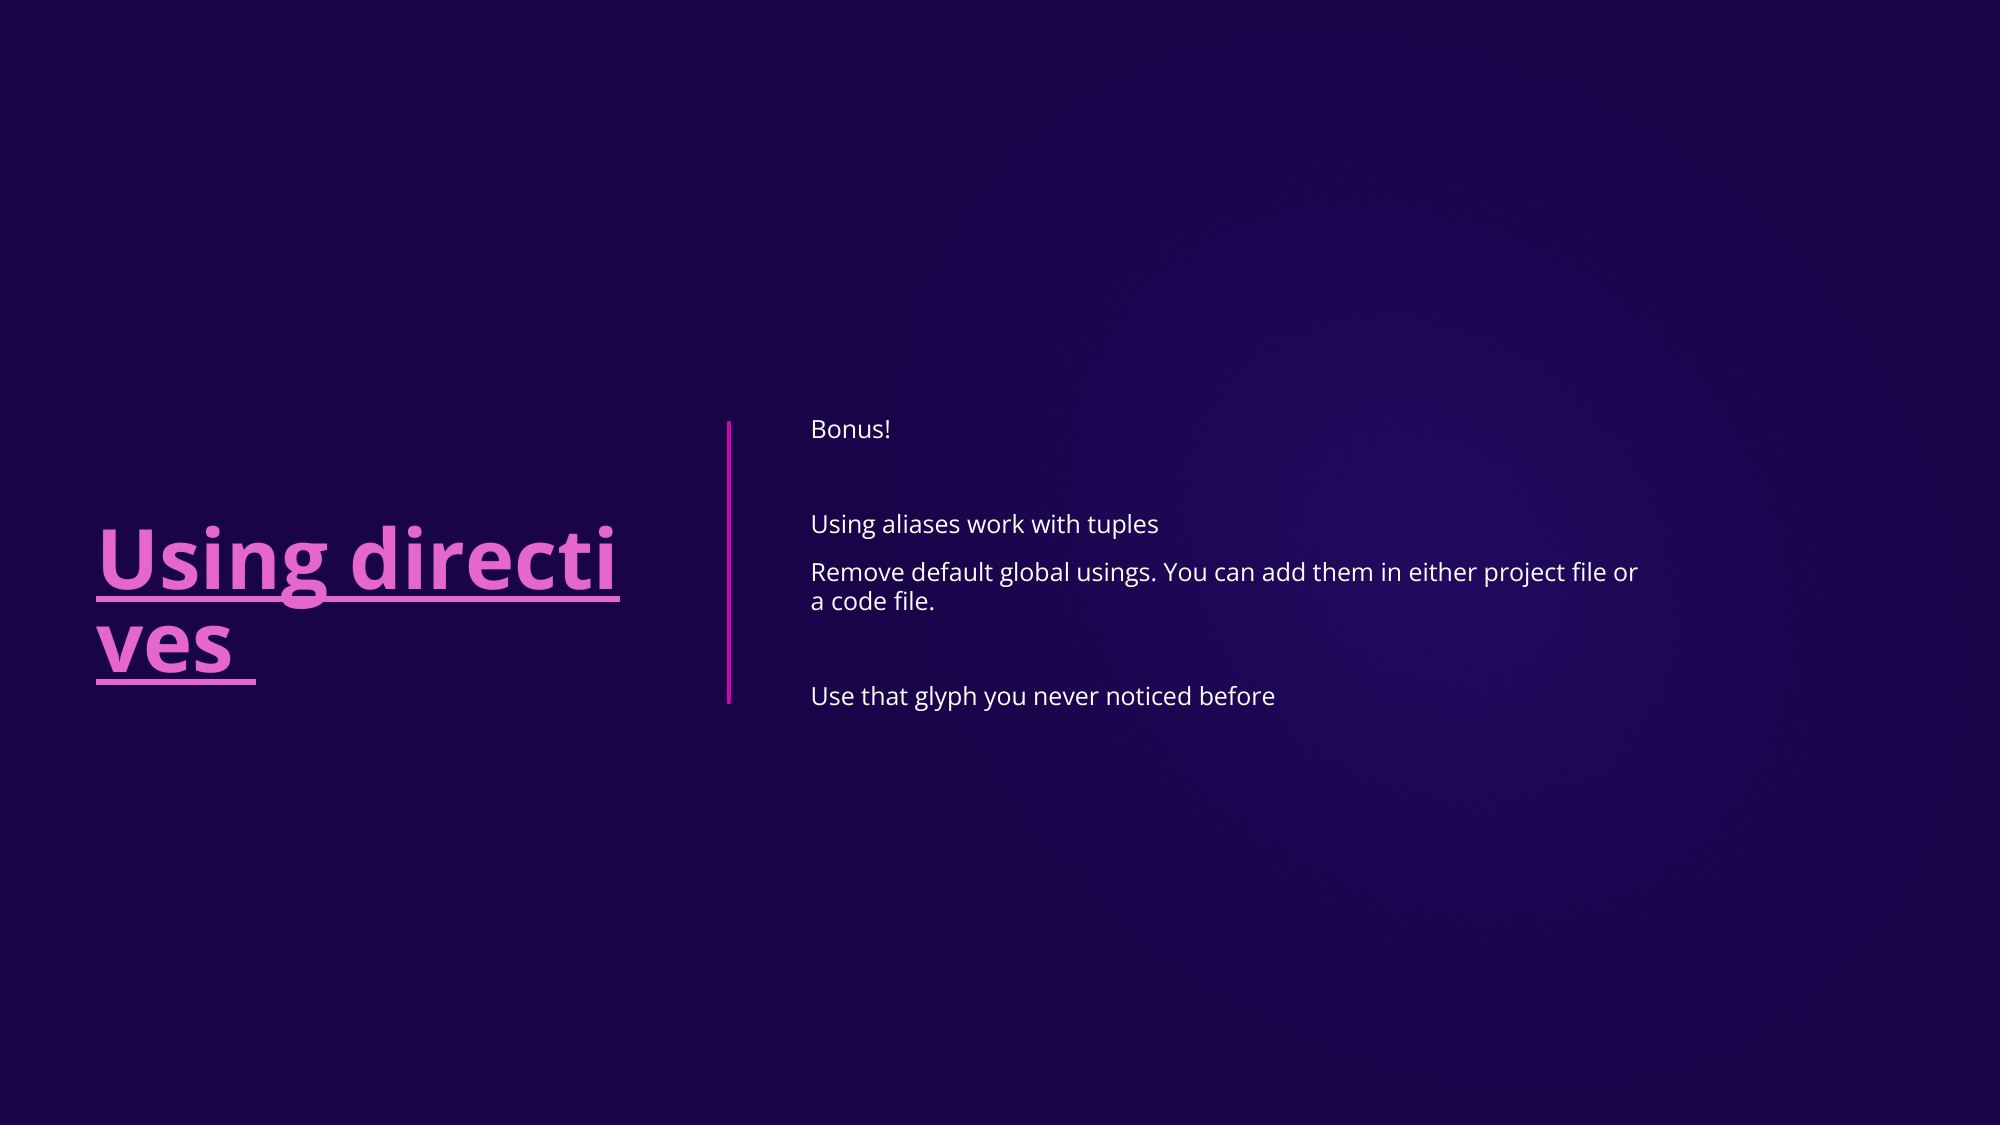

Bonus!

Using aliases work with tuples
Remove default global usings. You can add them in either project file or a code file.

Use that glyph you never noticed before
# Using directives